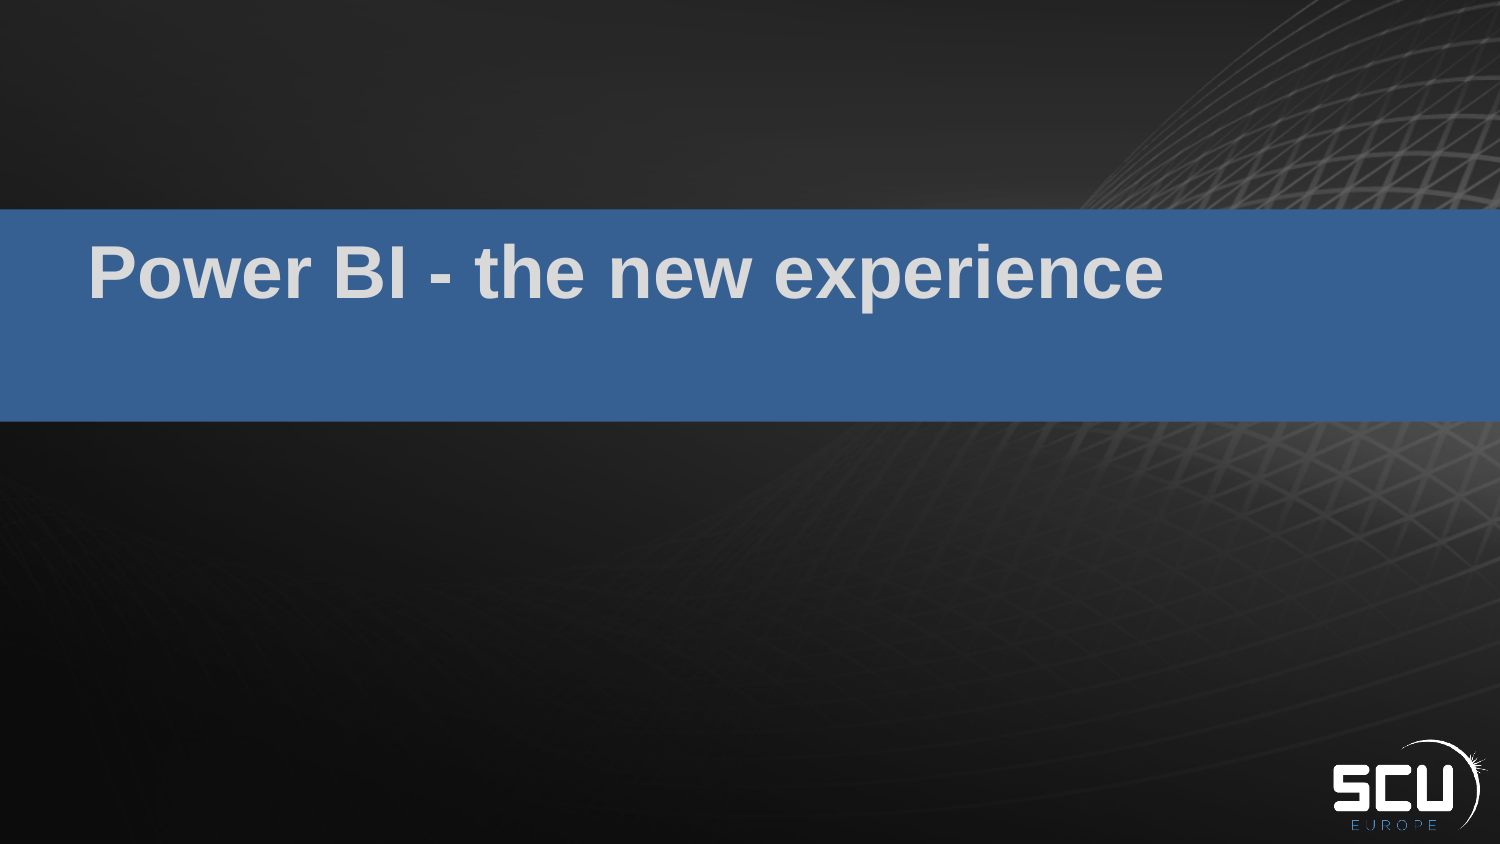

# Power BI - the new experience